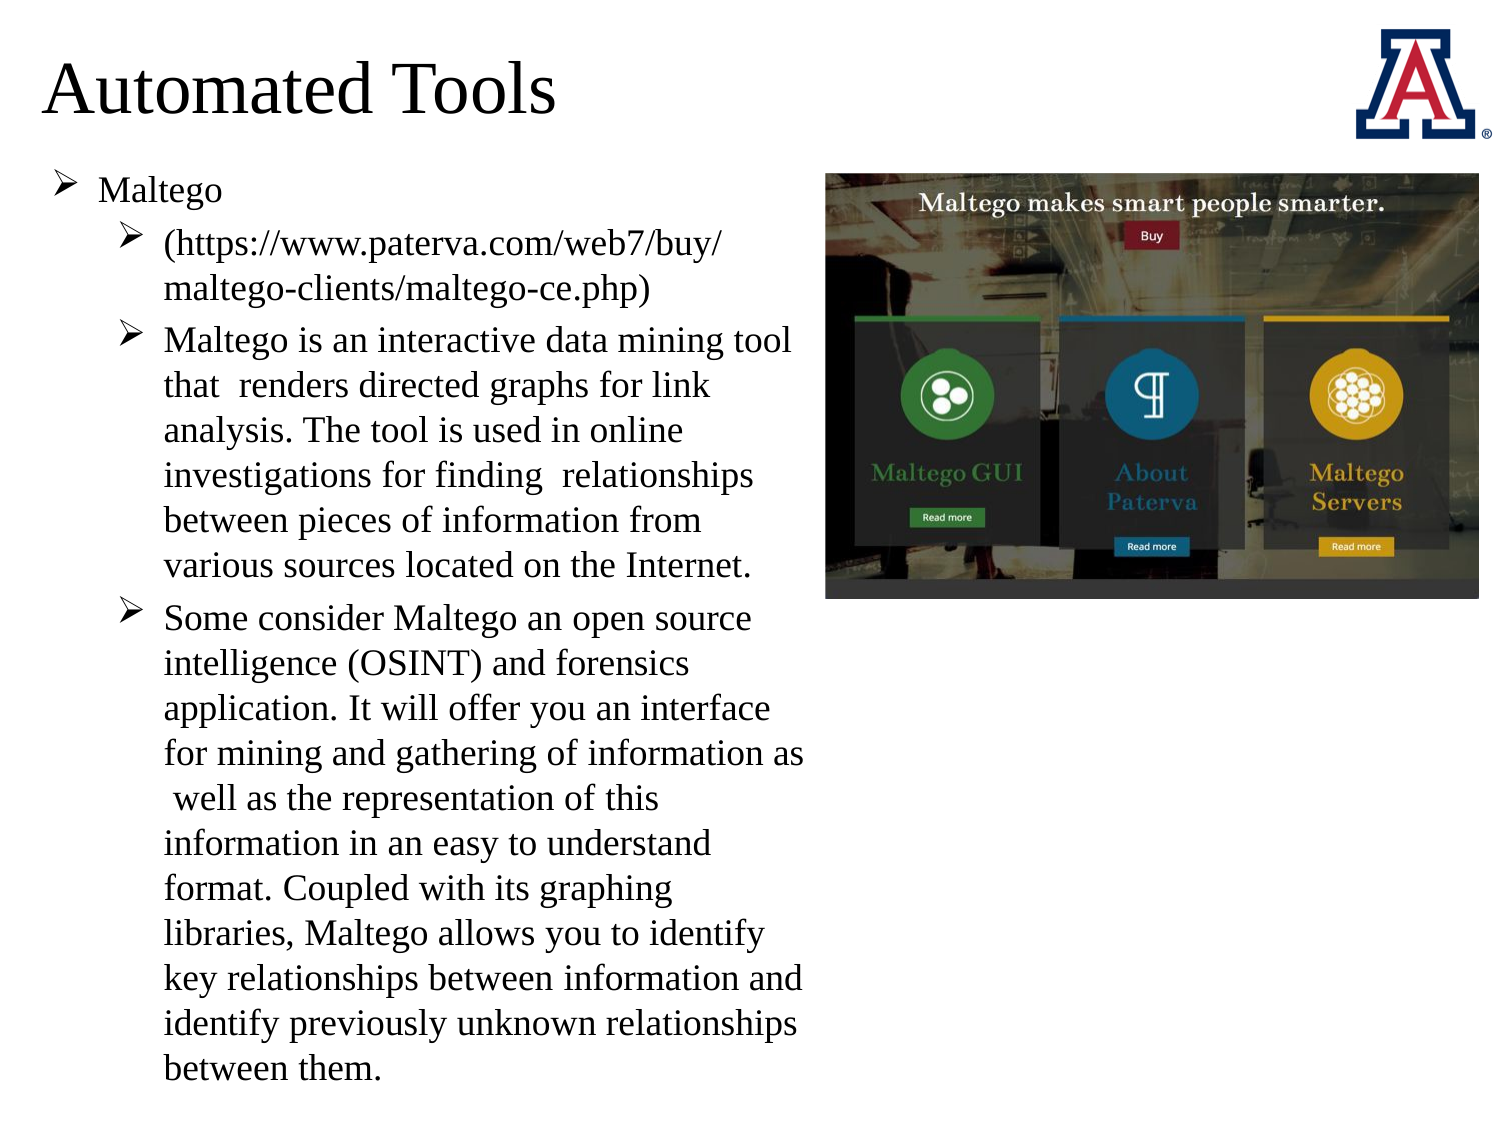

# Automated Tools
Maltego
(https://www.paterva.com/web7/buy/maltego-clients/maltego-ce.php)
Maltego is an interactive data mining tool that  renders directed graphs for link analysis. The tool is used in online investigations for finding  relationships between pieces of information from various sources located on the Internet.
Some consider Maltego an open source intelligence (OSINT) and forensics application. It will offer you an interface  for mining and gathering of information as  well as the representation of this information in an easy to understand format. Coupled with its graphing libraries, Maltego allows you to identify key relationships between information and identify previously unknown relationships between them.